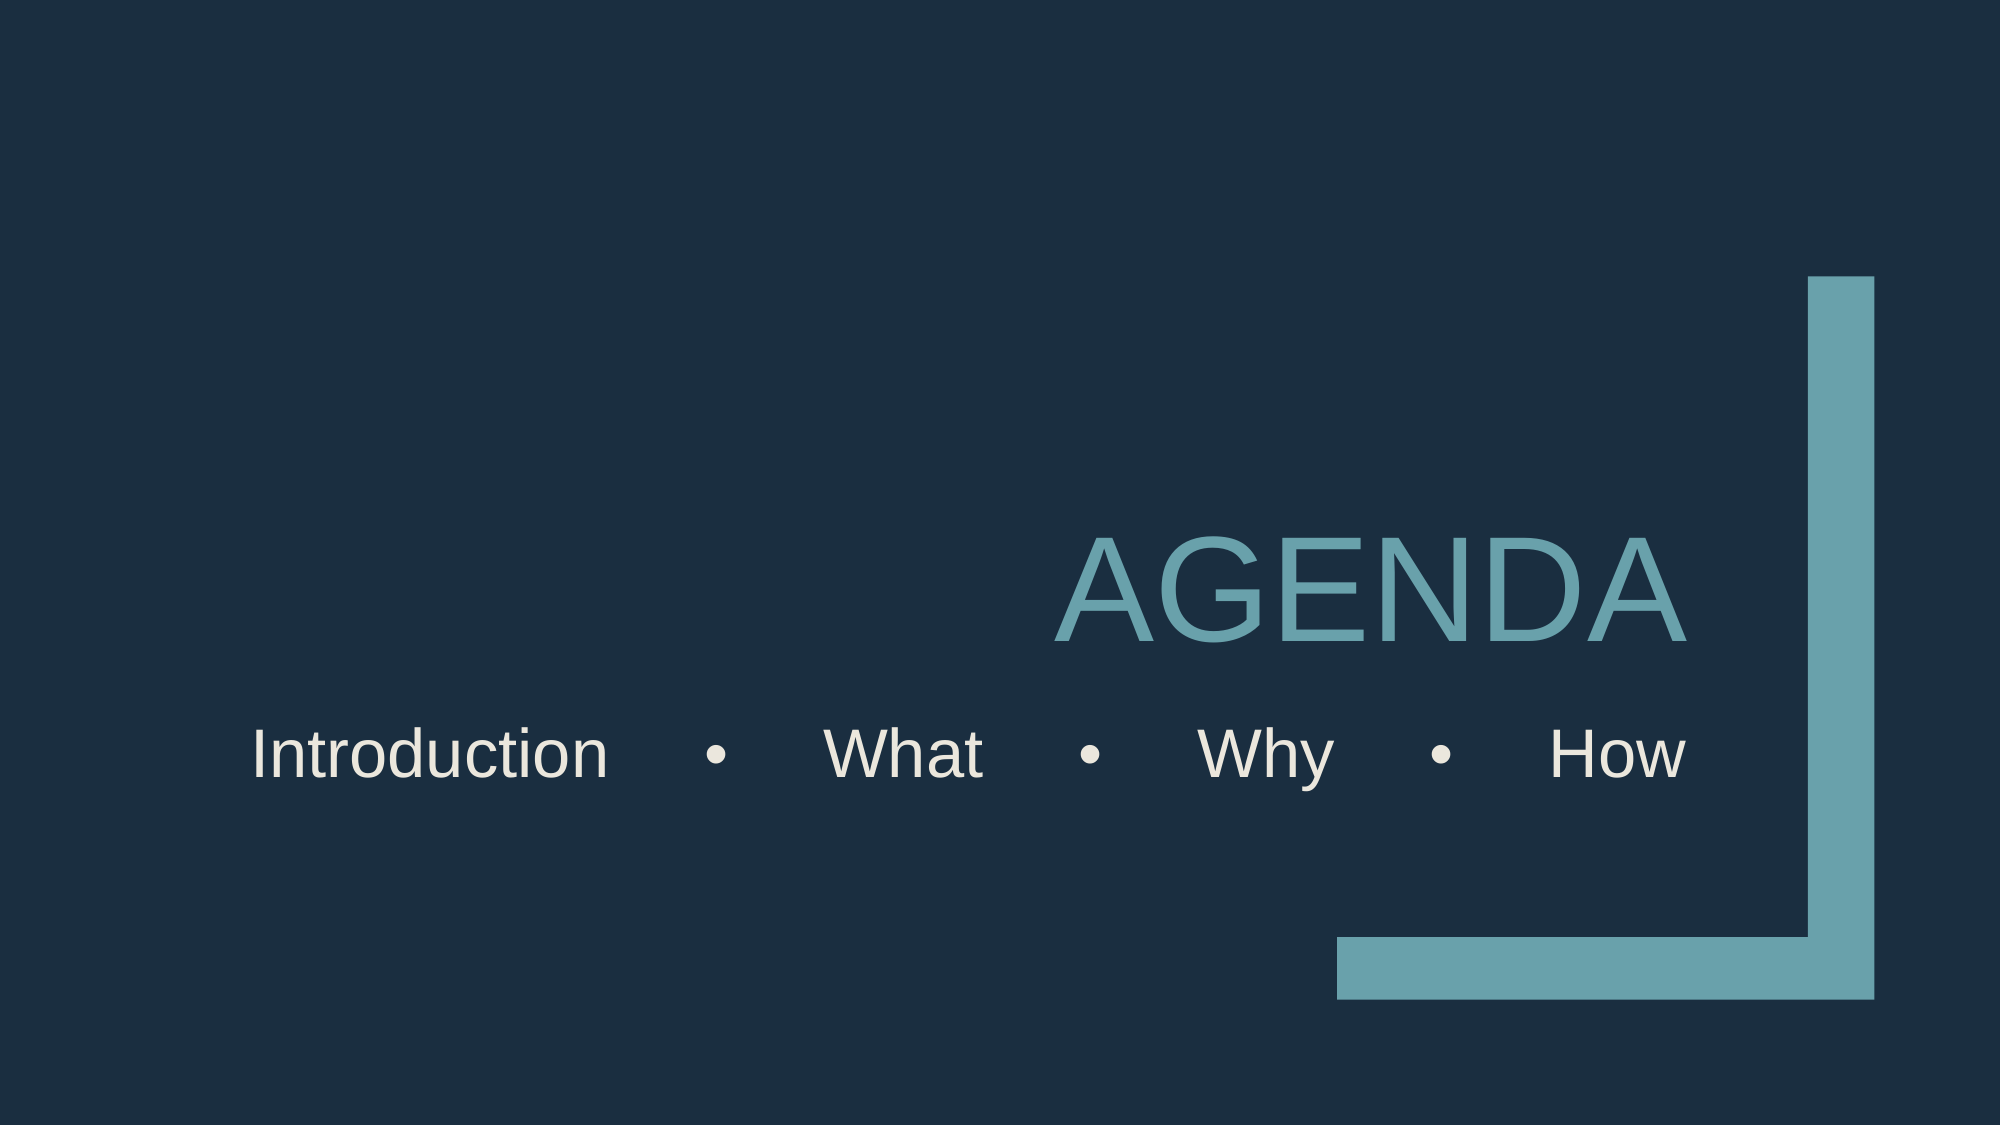

# Agenda
Introduction     •     What     •     Why     •     How